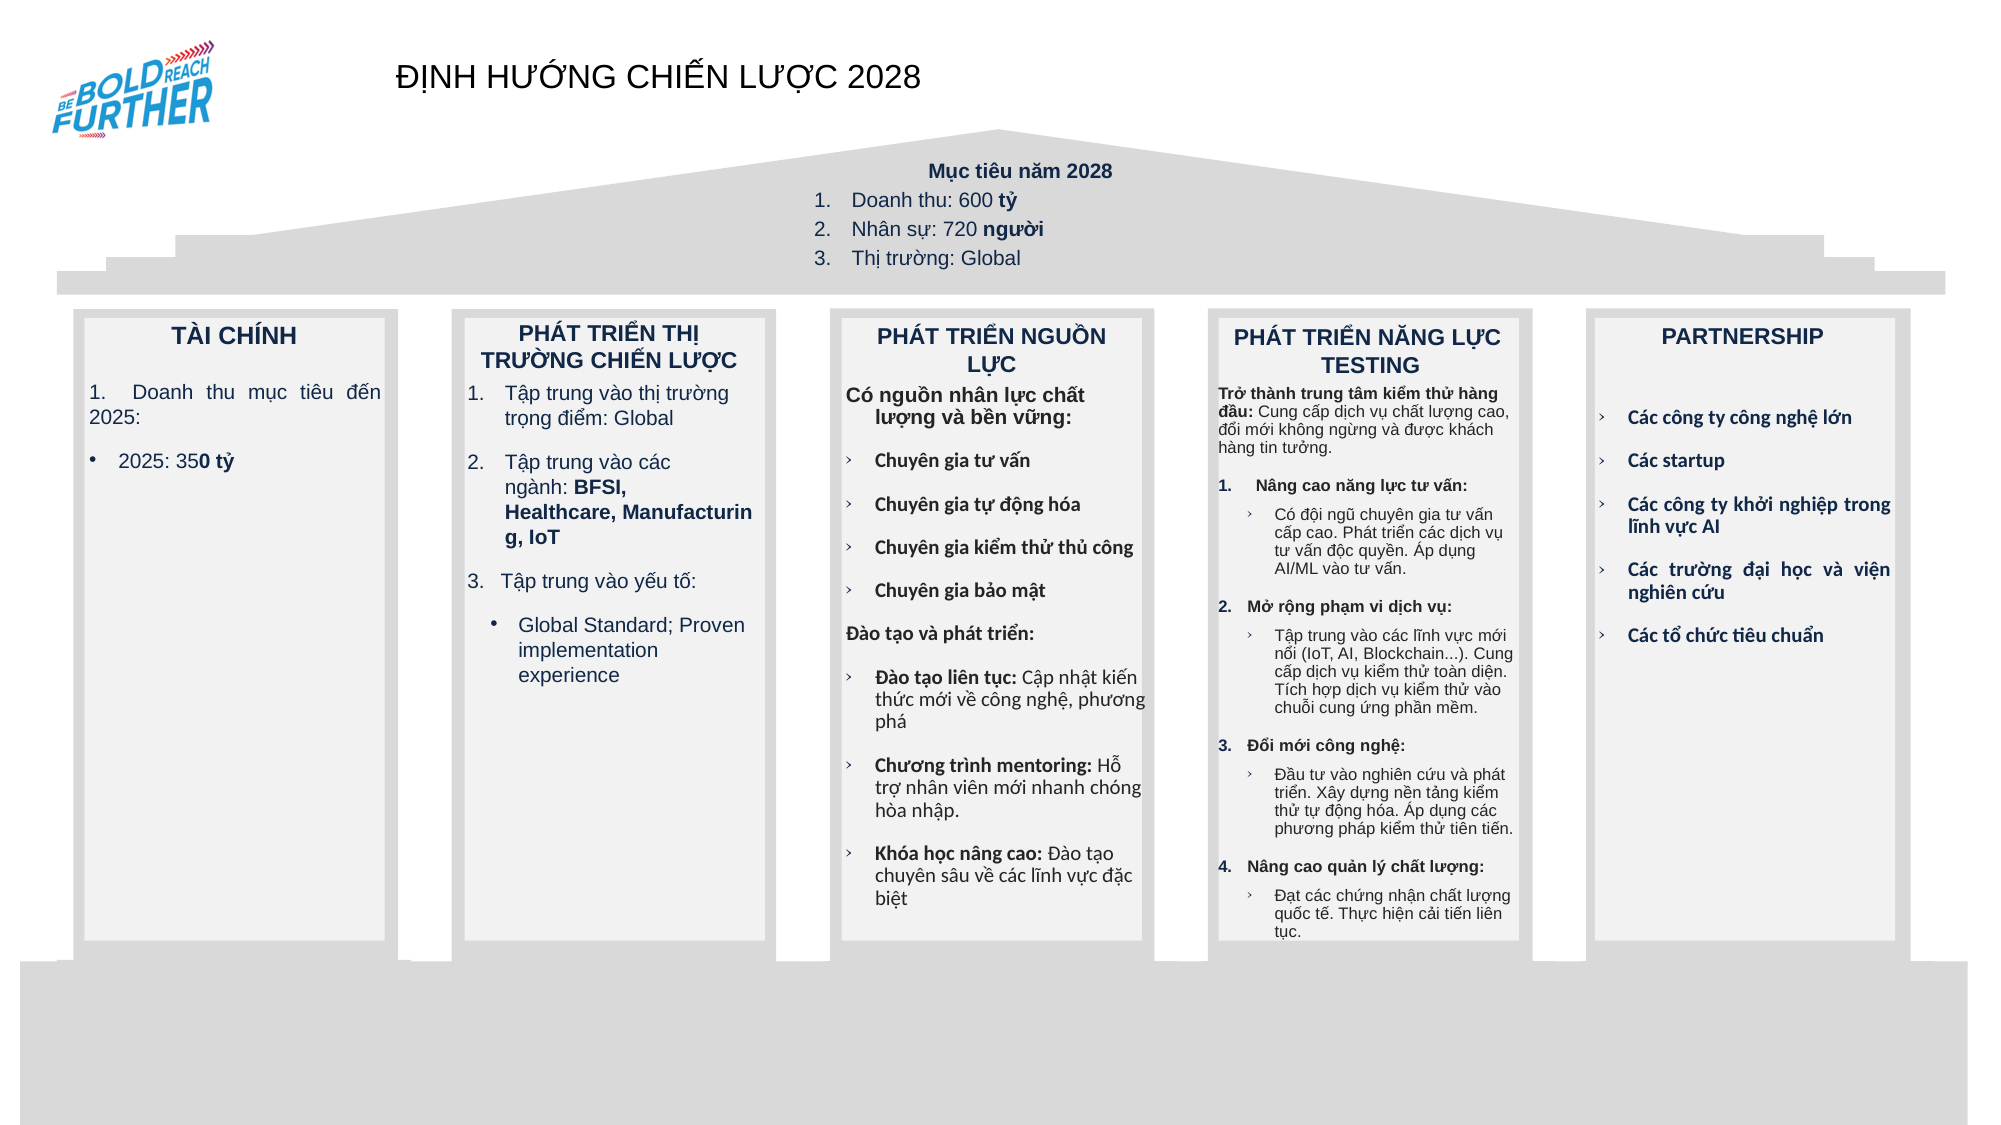

ĐỊNH HƯỚNG CHIẾN LƯỢC 2028

Mục tiêu năm 2028
Doanh thu: 600 tỷ
Nhân sự: 720 người
Thị trường: Global

TÀI CHÍNH

PHÁT TRIỂN THỊ TRƯỜNG CHIẾN LƯỢC
TÀI CHÍNH
PHÁT TRIỂN NGUỒN LỰC
PARTNERSHIP
PHÁT TRIỂN NĂNG LỰC  TESTING
1.  Doanh thu mục tiêu đến 2025:
2025: 350 tỷ
Tập trung vào thị trường trọng điểm: Global
Tập trung vào các ngành: BFSI, Healthcare, Manufacturing, IoT
Tập trung vào yếu tố:
Global Standard; Proven implementation  experience
Có nguồn nhân lực chất lượng và bền vững:
Chuyên gia tư vấn
Chuyên gia tự động hóa
Chuyên gia kiểm thử thủ công
Chuyên gia bảo mật
Đào tạo và phát triển:
Đào tạo liên tục: Cập nhật kiến thức mới về công nghệ, phương phá
Chương trình mentoring: Hỗ trợ nhân viên mới nhanh chóng hòa nhập.
Khóa học nâng cao: Đào tạo chuyên sâu về các lĩnh vực đặc biệt
Trở thành trung tâm kiểm thử hàng đầu: Cung cấp dịch vụ chất lượng cao, đổi mới không ngừng và được khách hàng tin tưởng.
Nâng cao năng lực tư vấn:
Có đội ngũ chuyên gia tư vấn cấp cao. Phát triển các dịch vụ tư vấn độc quyền. Áp dụng AI/ML vào tư vấn.
Mở rộng phạm vi dịch vụ:
Tập trung vào các lĩnh vực mới nổi (IoT, AI, Blockchain...). Cung cấp dịch vụ kiểm thử toàn diện. Tích hợp dịch vụ kiểm thử vào chuỗi cung ứng phần mềm.
Đổi mới công nghệ:
Đầu tư vào nghiên cứu và phát triển. Xây dựng nền tảng kiểm thử tự động hóa. Áp dụng các phương pháp kiểm thử tiên tiến.
Nâng cao quản lý chất lượng:
Đạt các chứng nhận chất lượng quốc tế. Thực hiện cải tiến liên tục.

Các công ty công nghệ lớn
Các startup
Các công ty khởi nghiệp trong lĩnh vực AI
Các trường đại học và viện nghiên cứu
Các tổ chức tiêu chuẩn